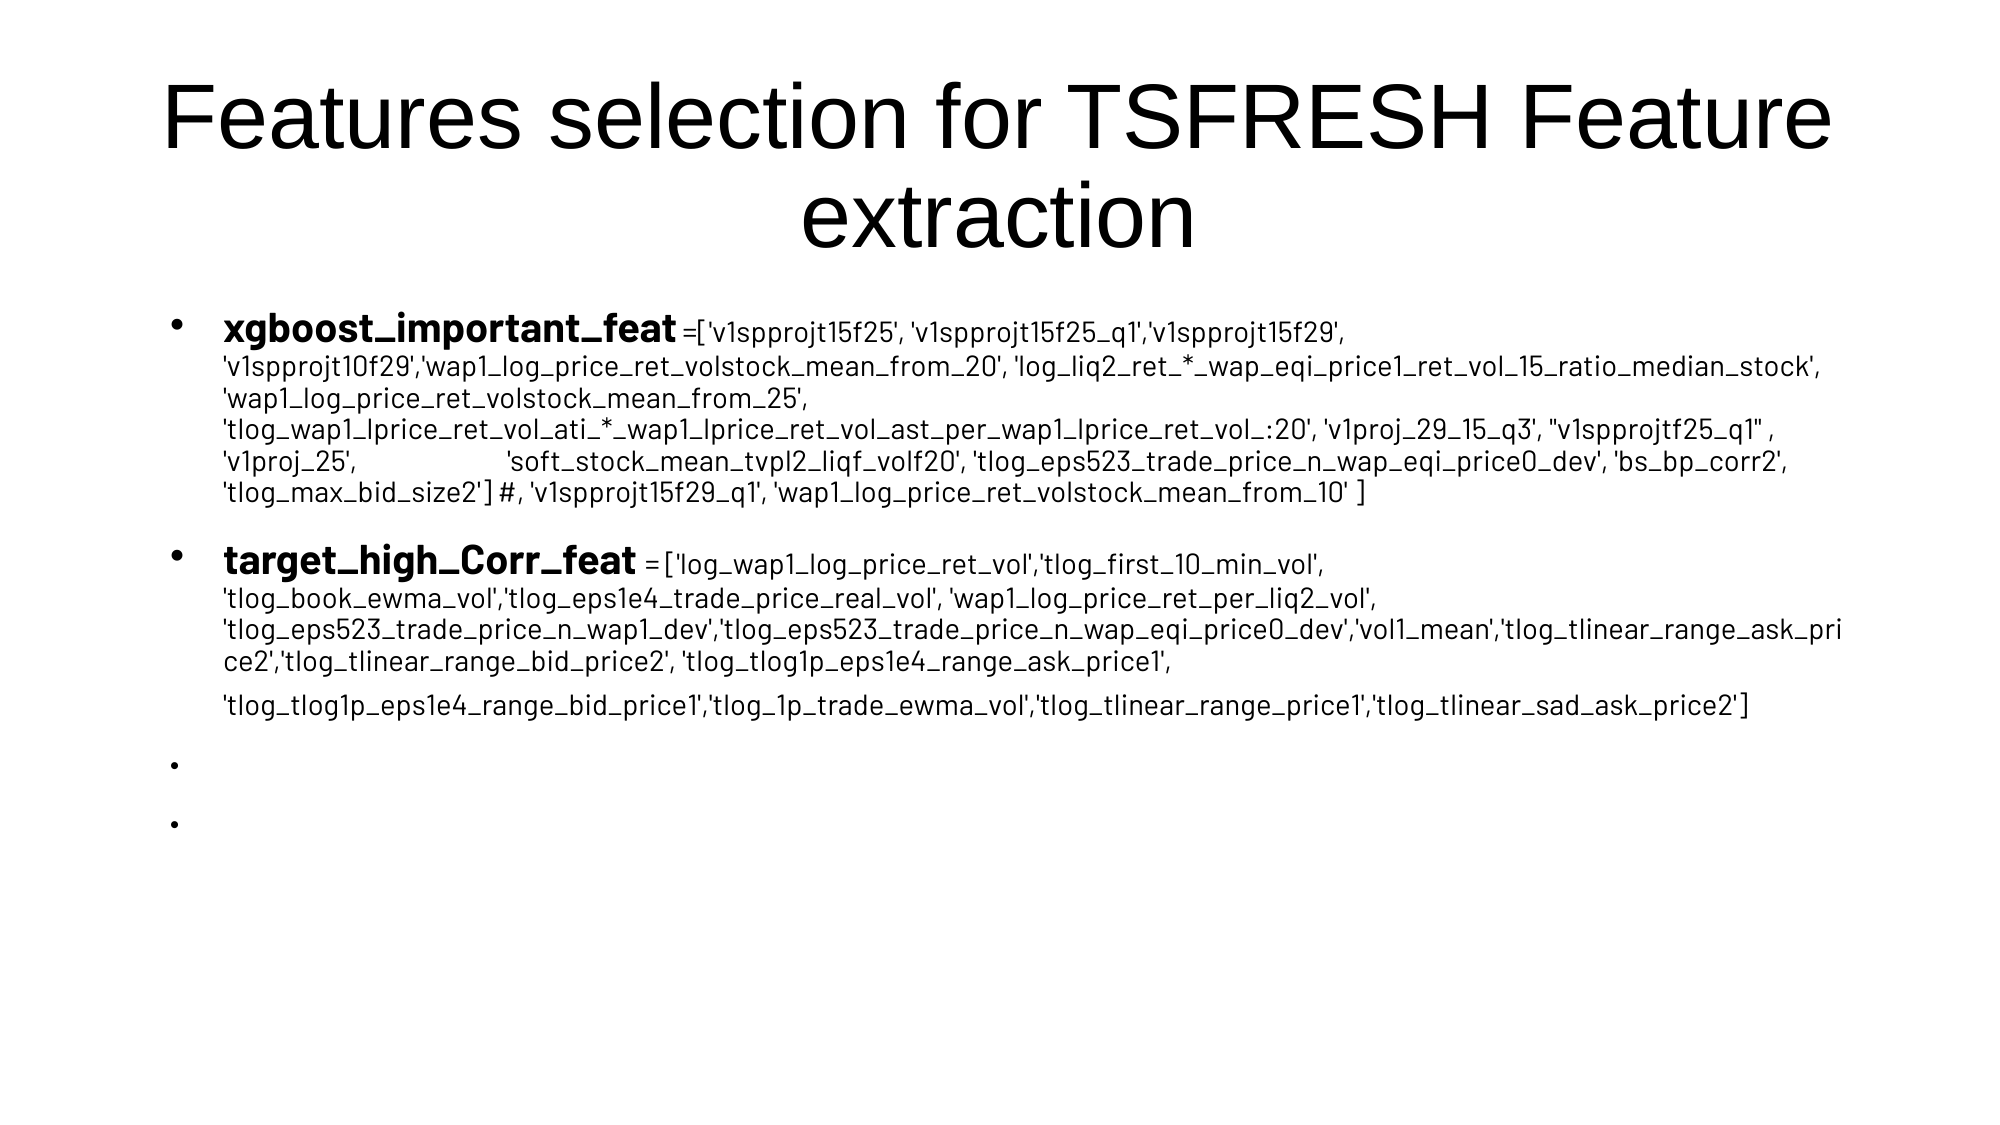

# Features selection for TSFRESH Feature extraction
xgboost_important_feat =['v1spprojt15f25', 'v1spprojt15f25_q1','v1spprojt15f29', 'v1spprojt10f29','wap1_log_price_ret_volstock_mean_from_20', 'log_liq2_ret_*_wap_eqi_price1_ret_vol_15_ratio_median_stock', 'wap1_log_price_ret_volstock_mean_from_25', 'tlog_wap1_lprice_ret_vol_ati_*_wap1_lprice_ret_vol_ast_per_wap1_lprice_ret_vol_:20', 'v1proj_29_15_q3', "v1spprojtf25_q1" , 'v1proj_25',                          'soft_stock_mean_tvpl2_liqf_volf20', 'tlog_eps523_trade_price_n_wap_eqi_price0_dev', 'bs_bp_corr2', 'tlog_max_bid_size2'] #, 'v1spprojt15f29_q1', 'wap1_log_price_ret_volstock_mean_from_10' ]
target_high_Corr_feat = ['log_wap1_log_price_ret_vol','tlog_first_10_min_vol', 'tlog_book_ewma_vol','tlog_eps1e4_trade_price_real_vol', 'wap1_log_price_ret_per_liq2_vol', 'tlog_eps523_trade_price_n_wap1_dev','tlog_eps523_trade_price_n_wap_eqi_price0_dev','vol1_mean','tlog_tlinear_range_ask_price2','tlog_tlinear_range_bid_price2', 'tlog_tlog1p_eps1e4_range_ask_price1', 'tlog_tlog1p_eps1e4_range_bid_price1','tlog_1p_trade_ewma_vol','tlog_tlinear_range_price1','tlog_tlinear_sad_ask_price2']